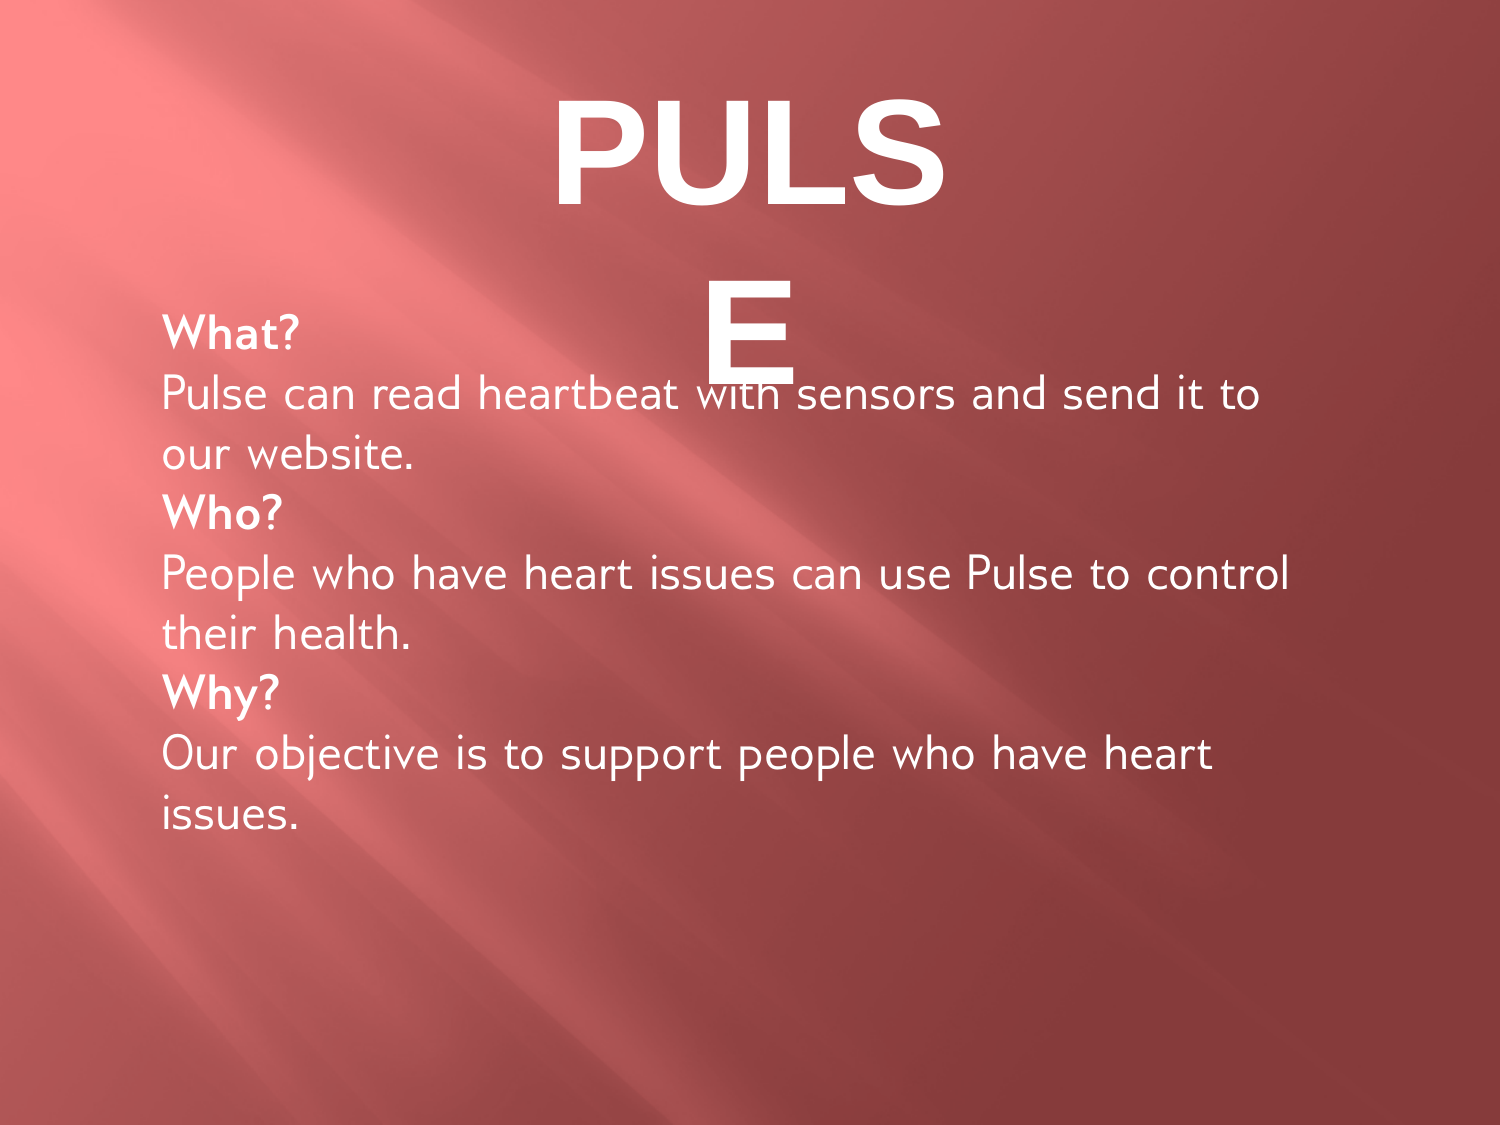

PULSE
What?
Pulse can read heartbeat with sensors and send it to our website.
Who?
People who have heart issues can use Pulse to control their health.
Why?
Our objective is to support people who have heart issues.